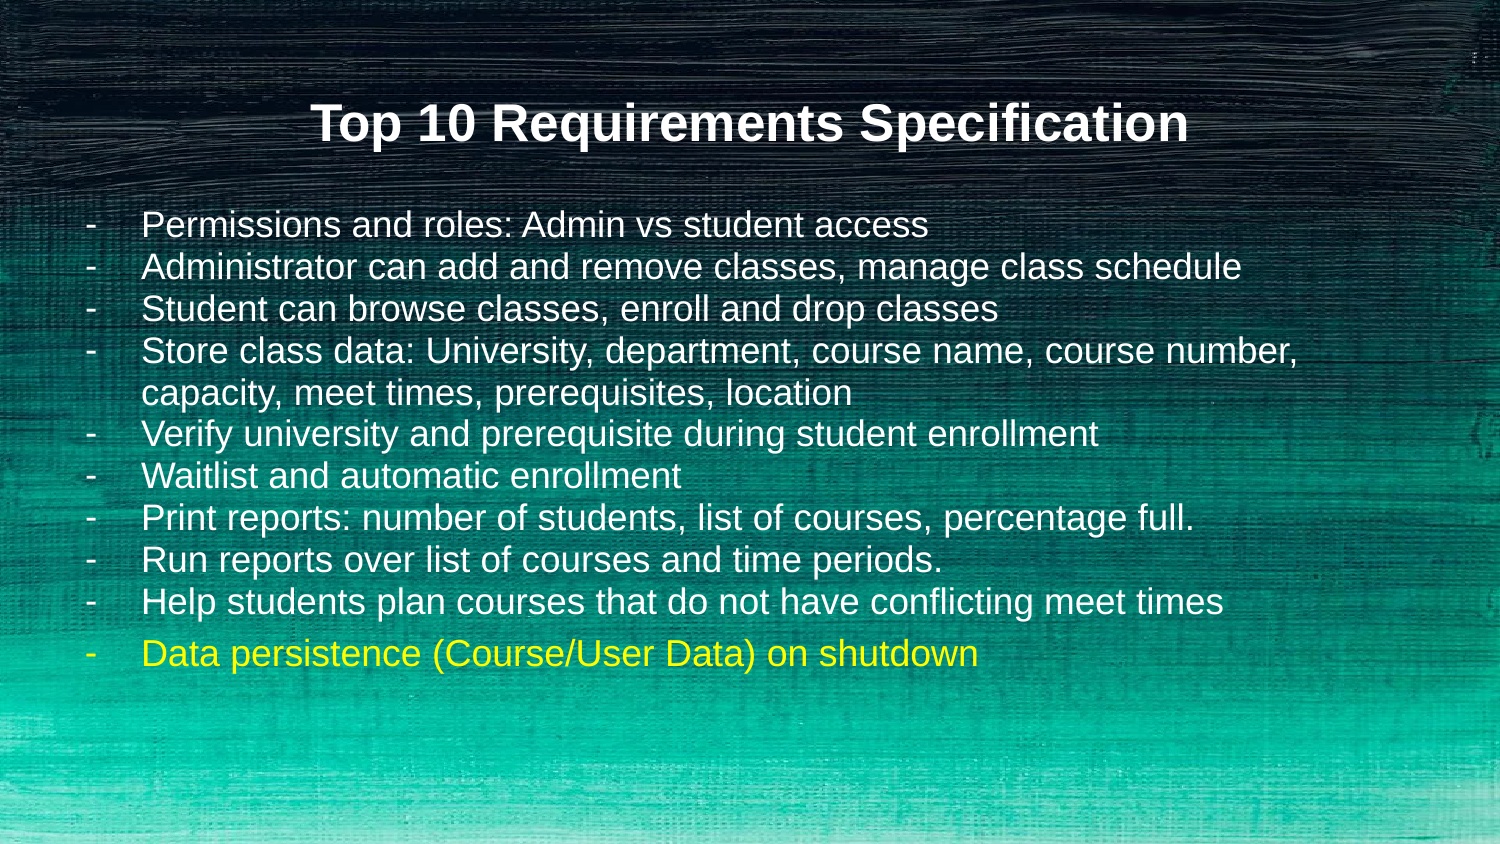

# Top 10 Requirements Specification
Permissions and roles: Admin vs student access
Administrator can add and remove classes, manage class schedule
Student can browse classes, enroll and drop classes
Store class data: University, department, course name, course number, capacity, meet times, prerequisites, location
Verify university and prerequisite during student enrollment
Waitlist and automatic enrollment
Print reports: number of students, list of courses, percentage full.
Run reports over list of courses and time periods.
Help students plan courses that do not have conflicting meet times
Data persistence (Course/User Data) on shutdown